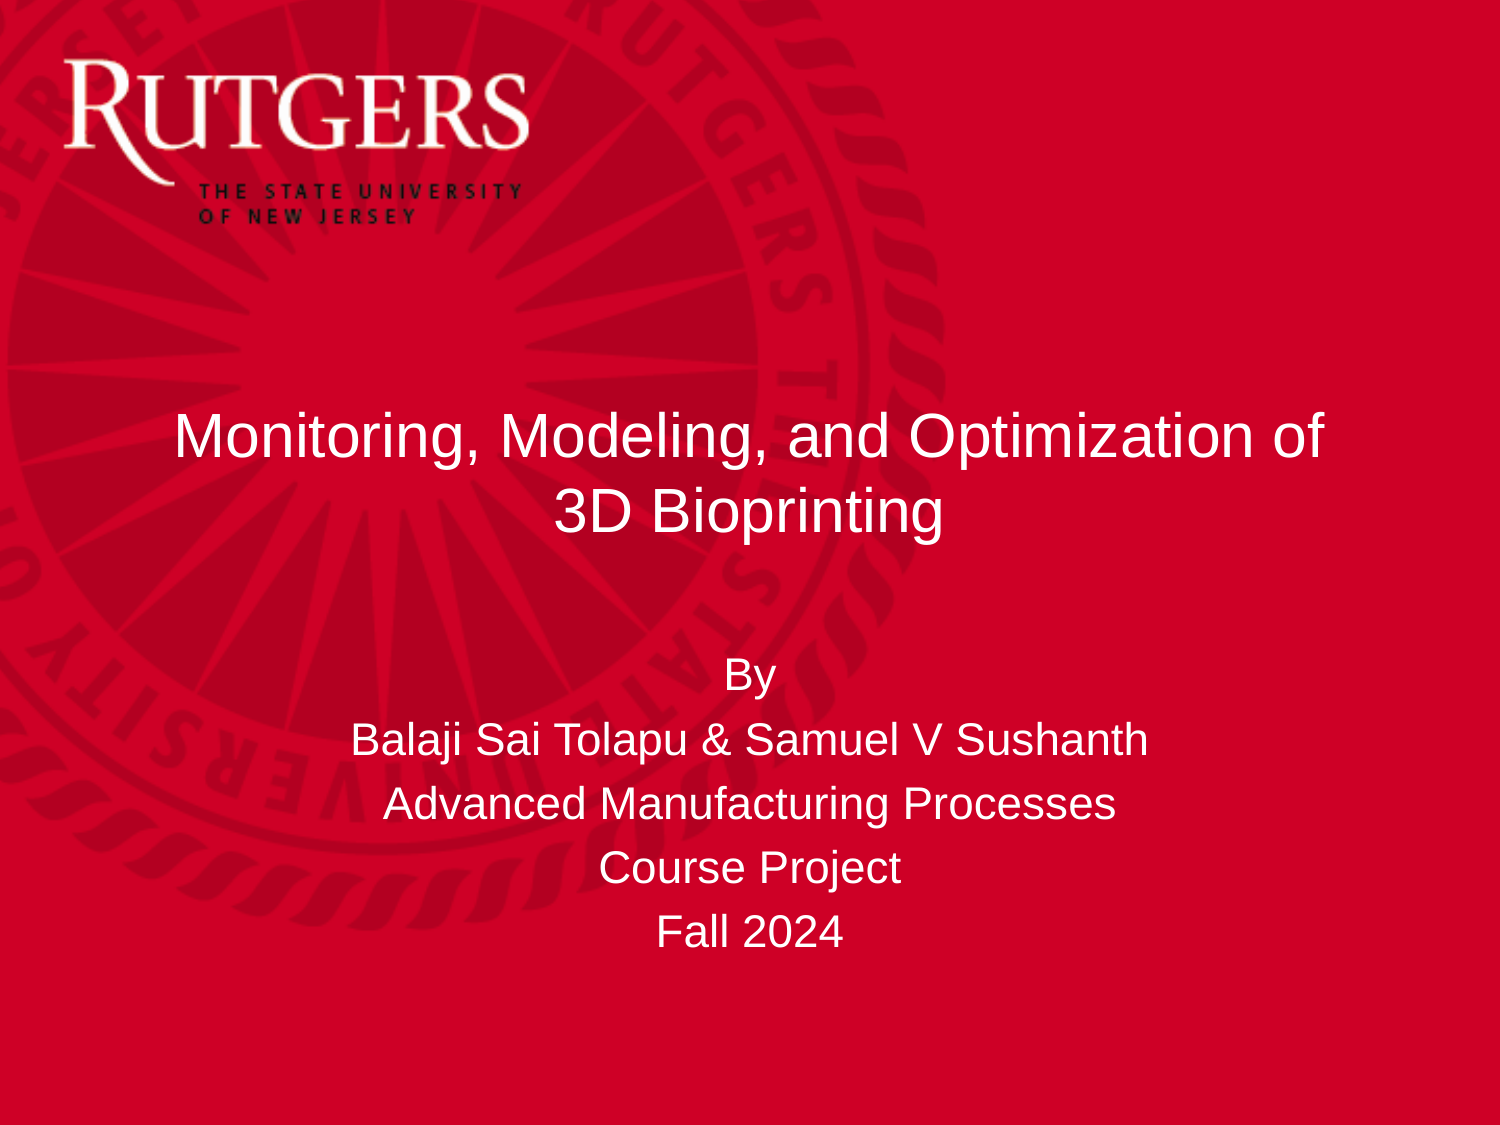

# Monitoring, Modeling, and Optimization of 3D Bioprinting
By
Balaji Sai Tolapu & Samuel V Sushanth
Advanced Manufacturing Processes
Course Project
Fall 2024